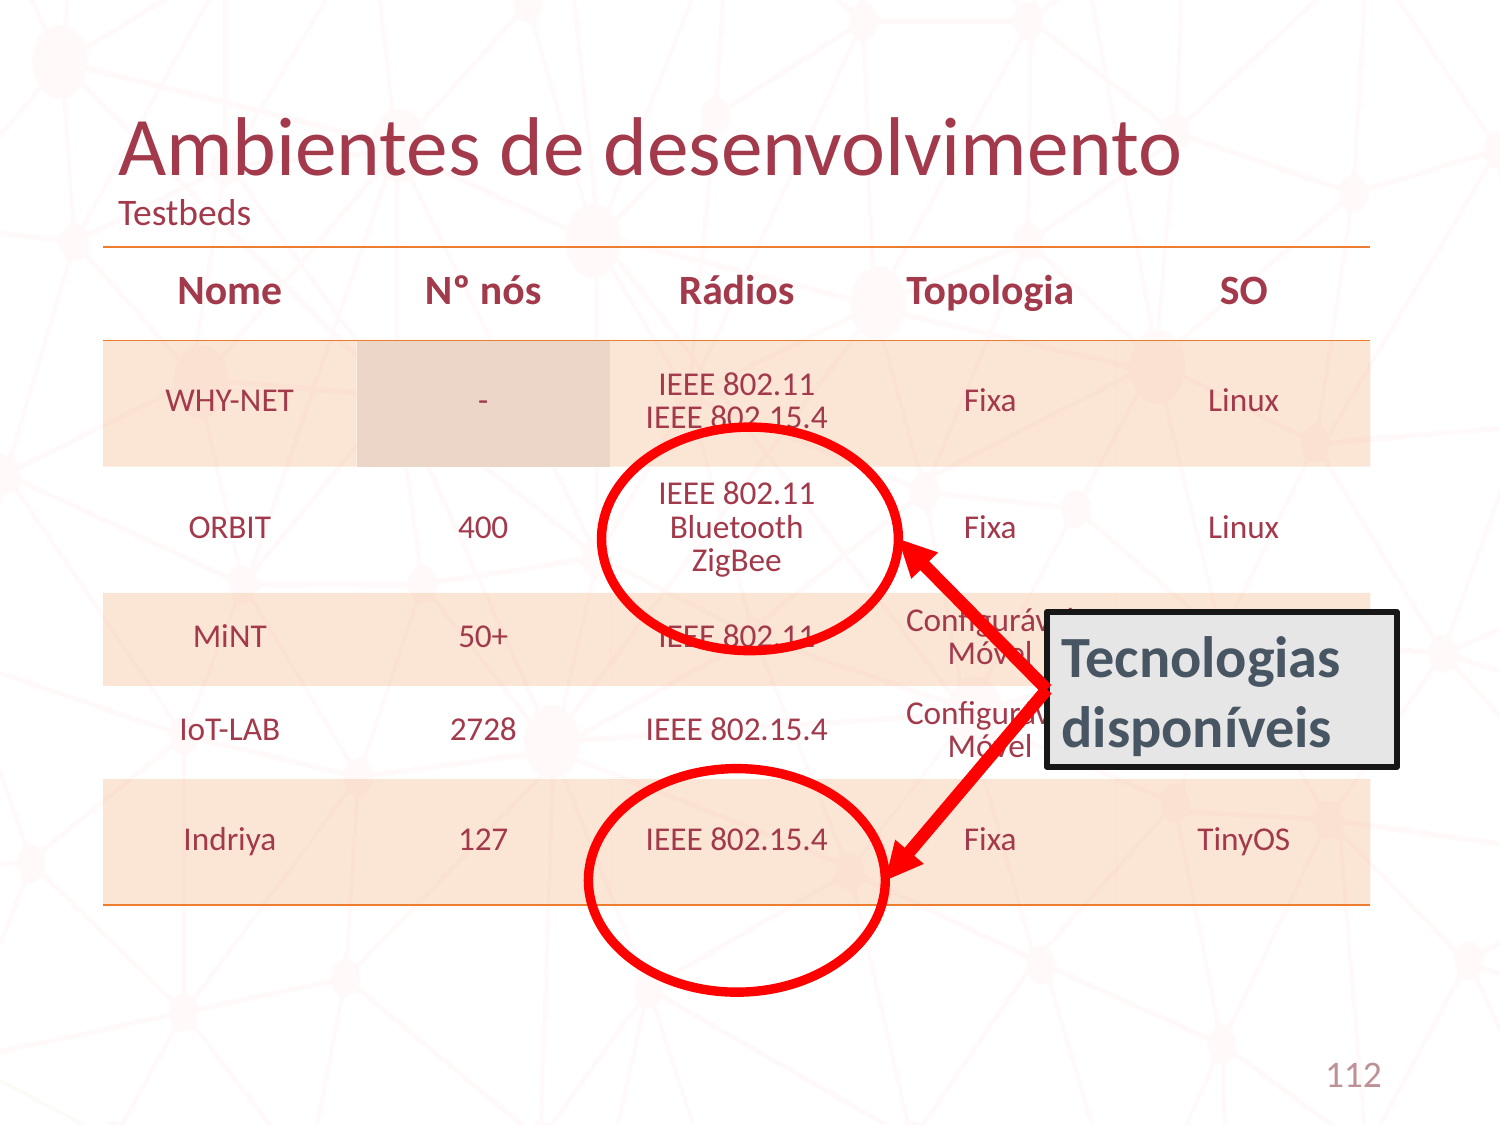

# Ambientes de desenvolvimento Testbeds
| Nome | Nº nós | Rádios | Topologia | SO |
| --- | --- | --- | --- | --- |
| WHY-NET | - | IEEE 802.11 IEEE 802.15.4 | Fixa | Linux |
| ORBIT | 400 | IEEE 802.11 Bluetooth ZigBee | Fixa | Linux |
| MiNT | 50+ | IEEE 802.11 | Configurável Móvel | Linux |
| IoT-LAB | 2728 | IEEE 802.15.4 | Configurável Móvel | Contiki-OS, TinyOS, Linux |
| Indriya | 127 | IEEE 802.15.4 | Fixa | TinyOS |

Tecnologias disponíveis

112